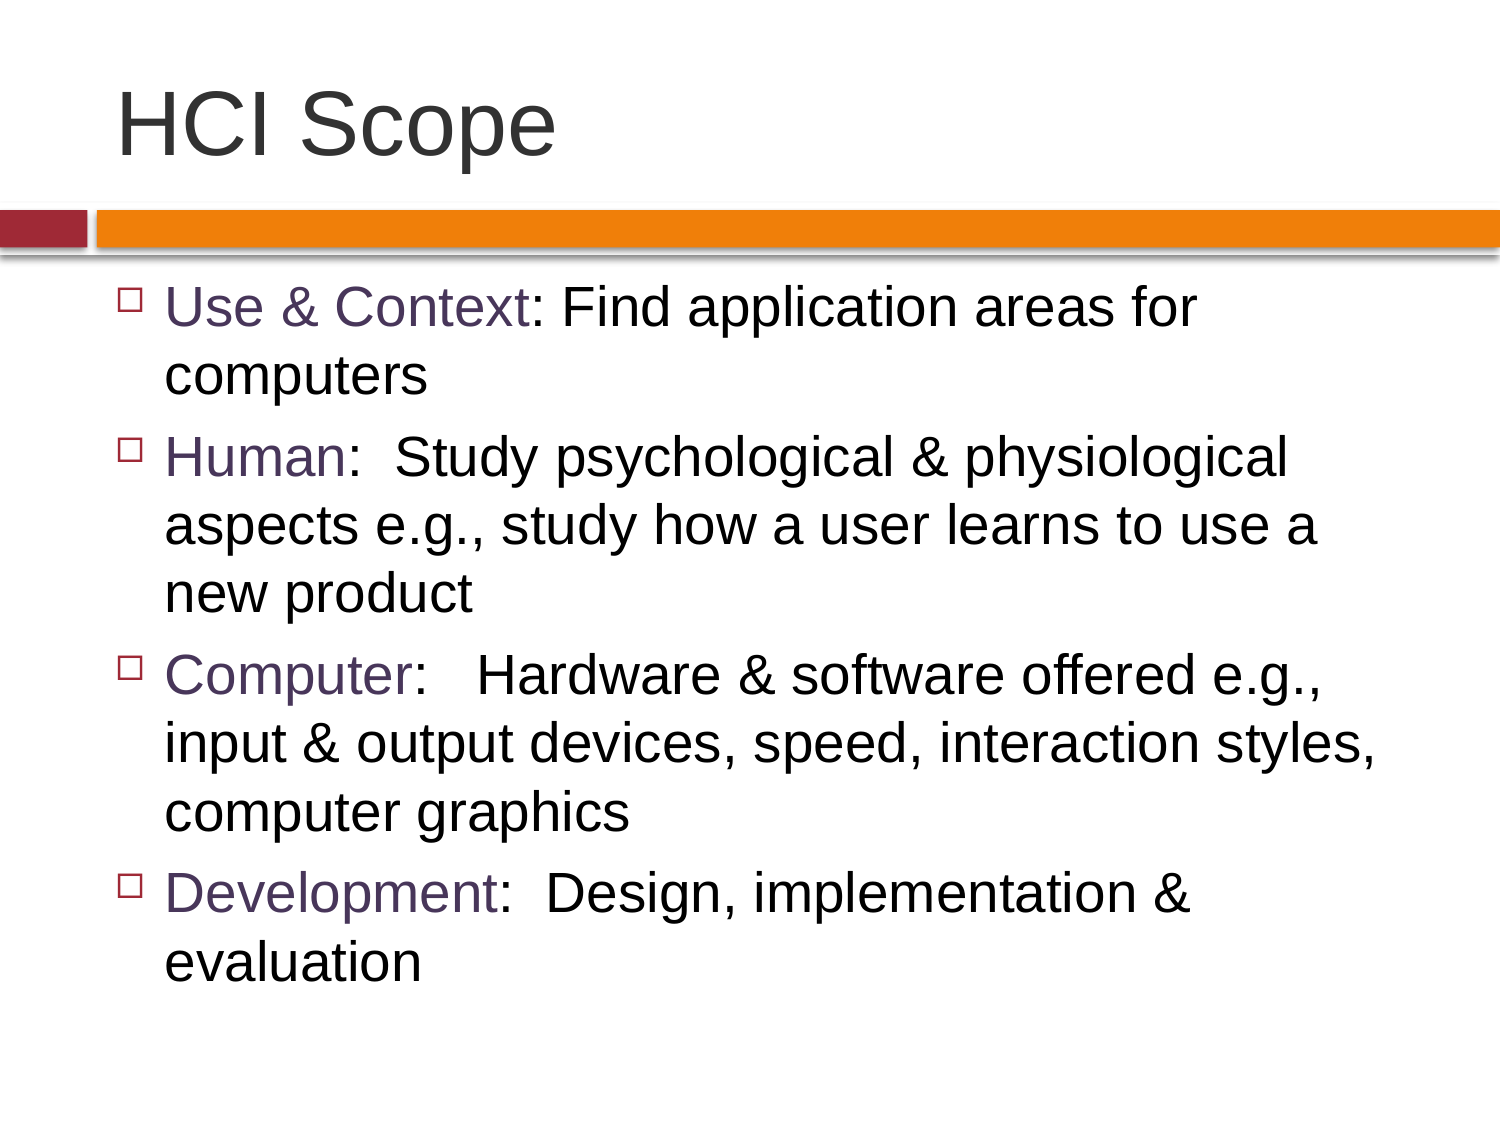

# HCI Scope
Use & Context: Find application areas for computers
Human:  Study psychological & physiological aspects e.g., study how a user learns to use a new product
Computer:   Hardware & software offered e.g., input & output devices, speed, interaction styles, computer graphics
Development:  Design, implementation & evaluation